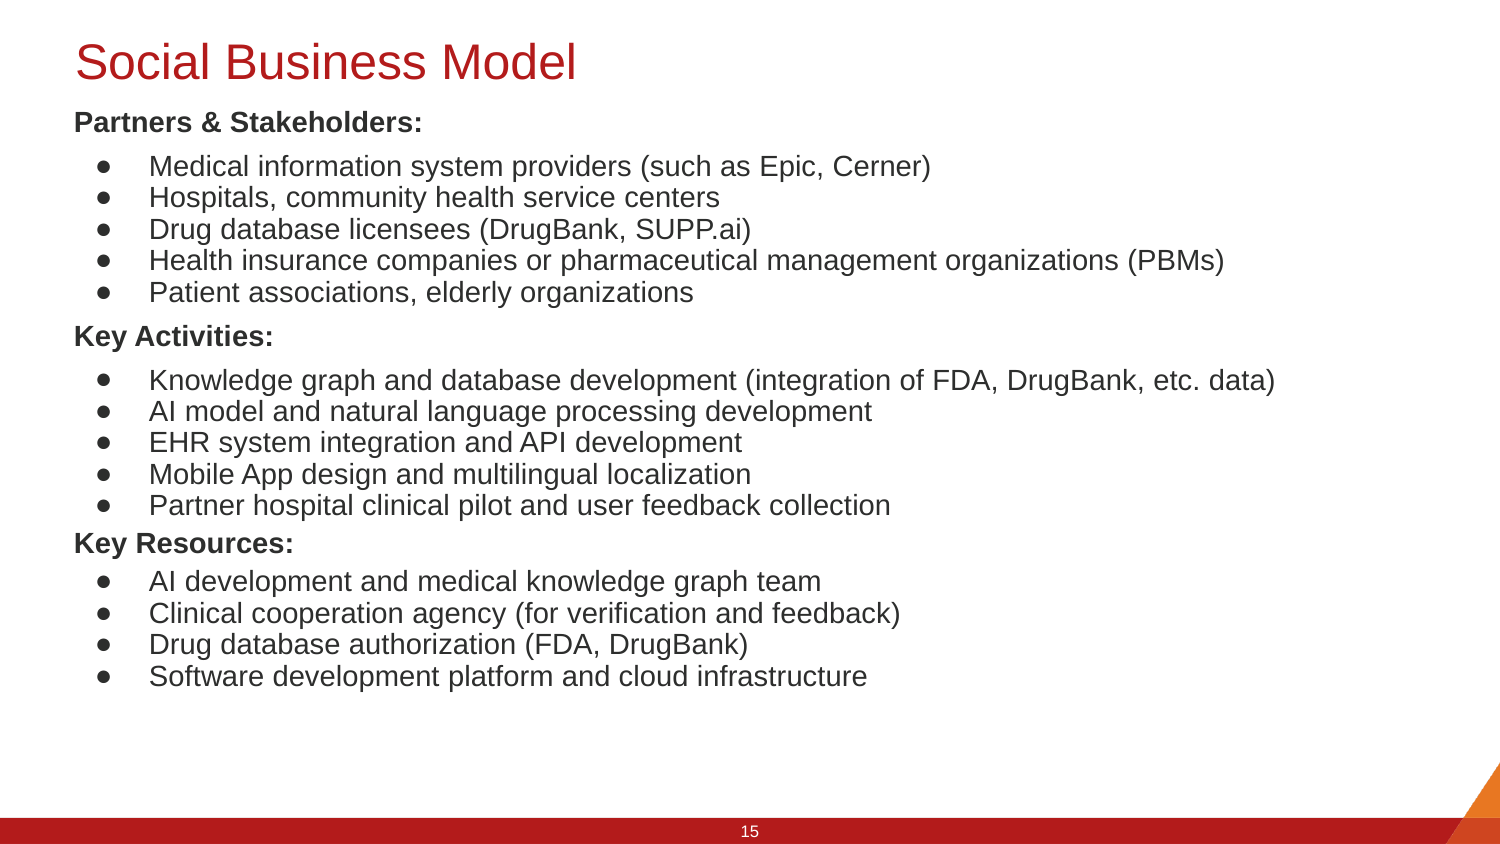

# Social Business Model

Partners & Stakeholders:
Medical information system providers (such as Epic, Cerner)
Hospitals, community health service centers
Drug database licensees (DrugBank, SUPP.ai)
Health insurance companies or pharmaceutical management organizations (PBMs)
Patient associations, elderly organizations
Key Activities:
Knowledge graph and database development (integration of FDA, DrugBank, etc. data)
AI model and natural language processing development
EHR system integration and API development
Mobile App design and multilingual localization
Partner hospital clinical pilot and user feedback collection
Key Resources:
AI development and medical knowledge graph team
Clinical cooperation agency (for verification and feedback)
Drug database authorization (FDA, DrugBank)
Software development platform and cloud infrastructure